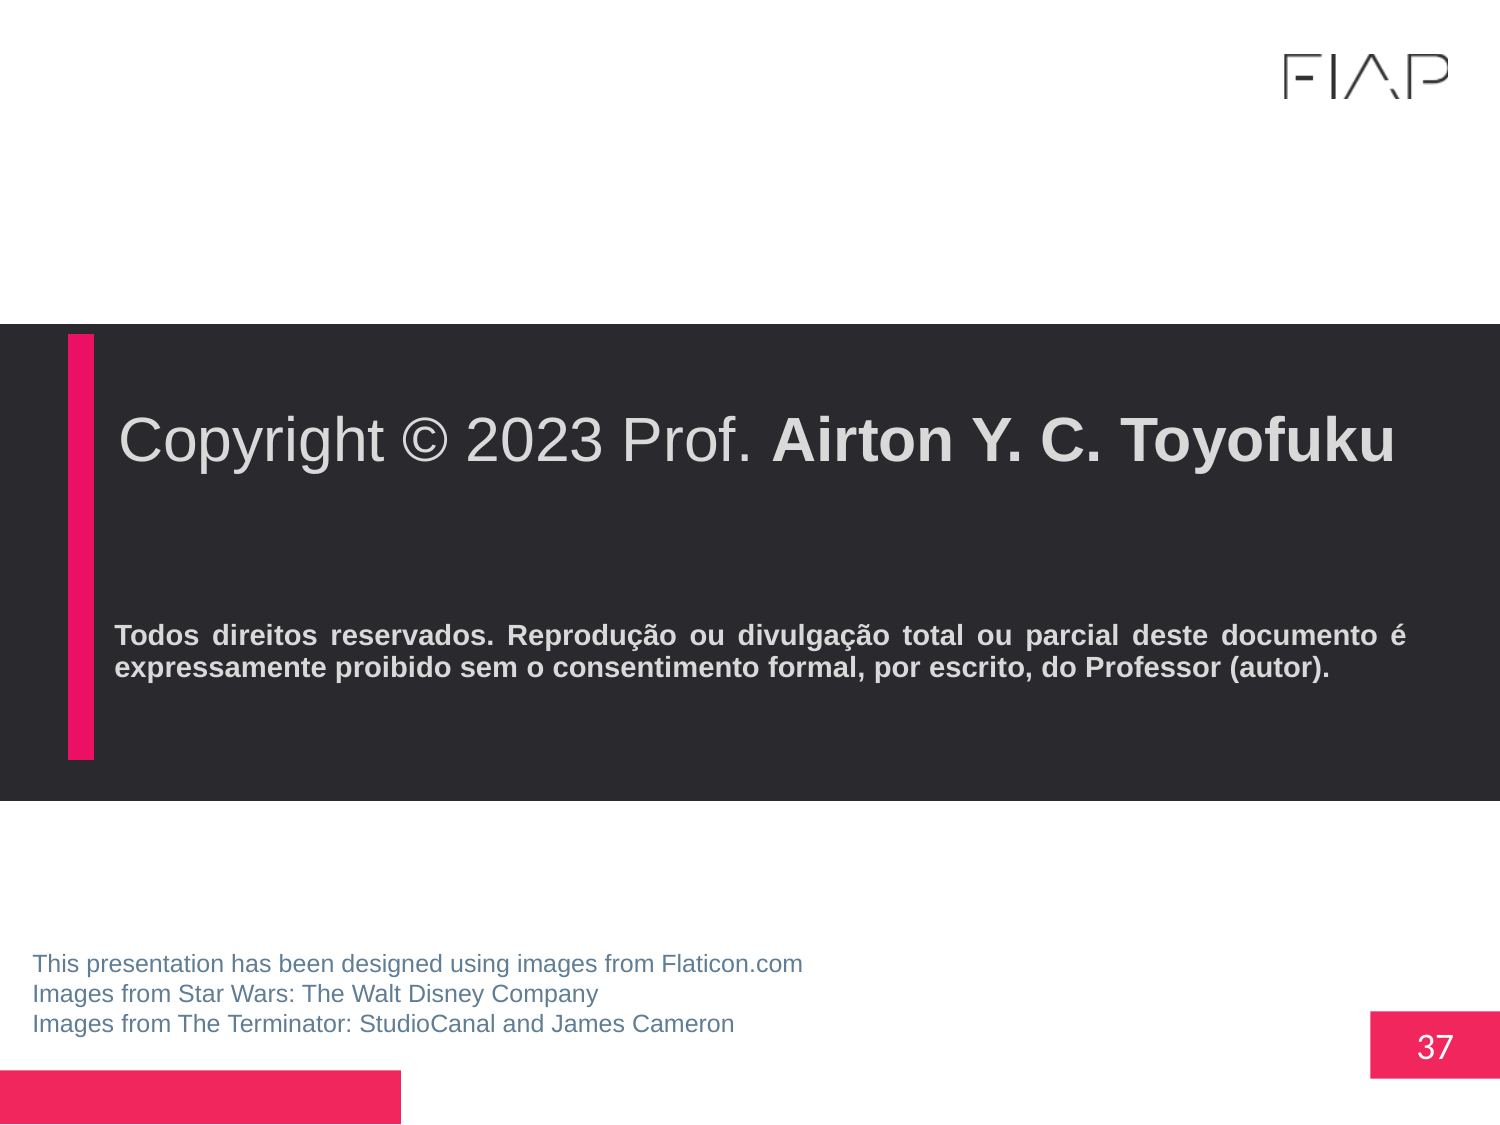

# Copyright © 2023 Prof. Airton Y. C. Toyofuku
This presentation has been designed using images from Flaticon.com
Images from Star Wars: The Walt Disney Company
Images from The Terminator: StudioCanal and James Cameron
37